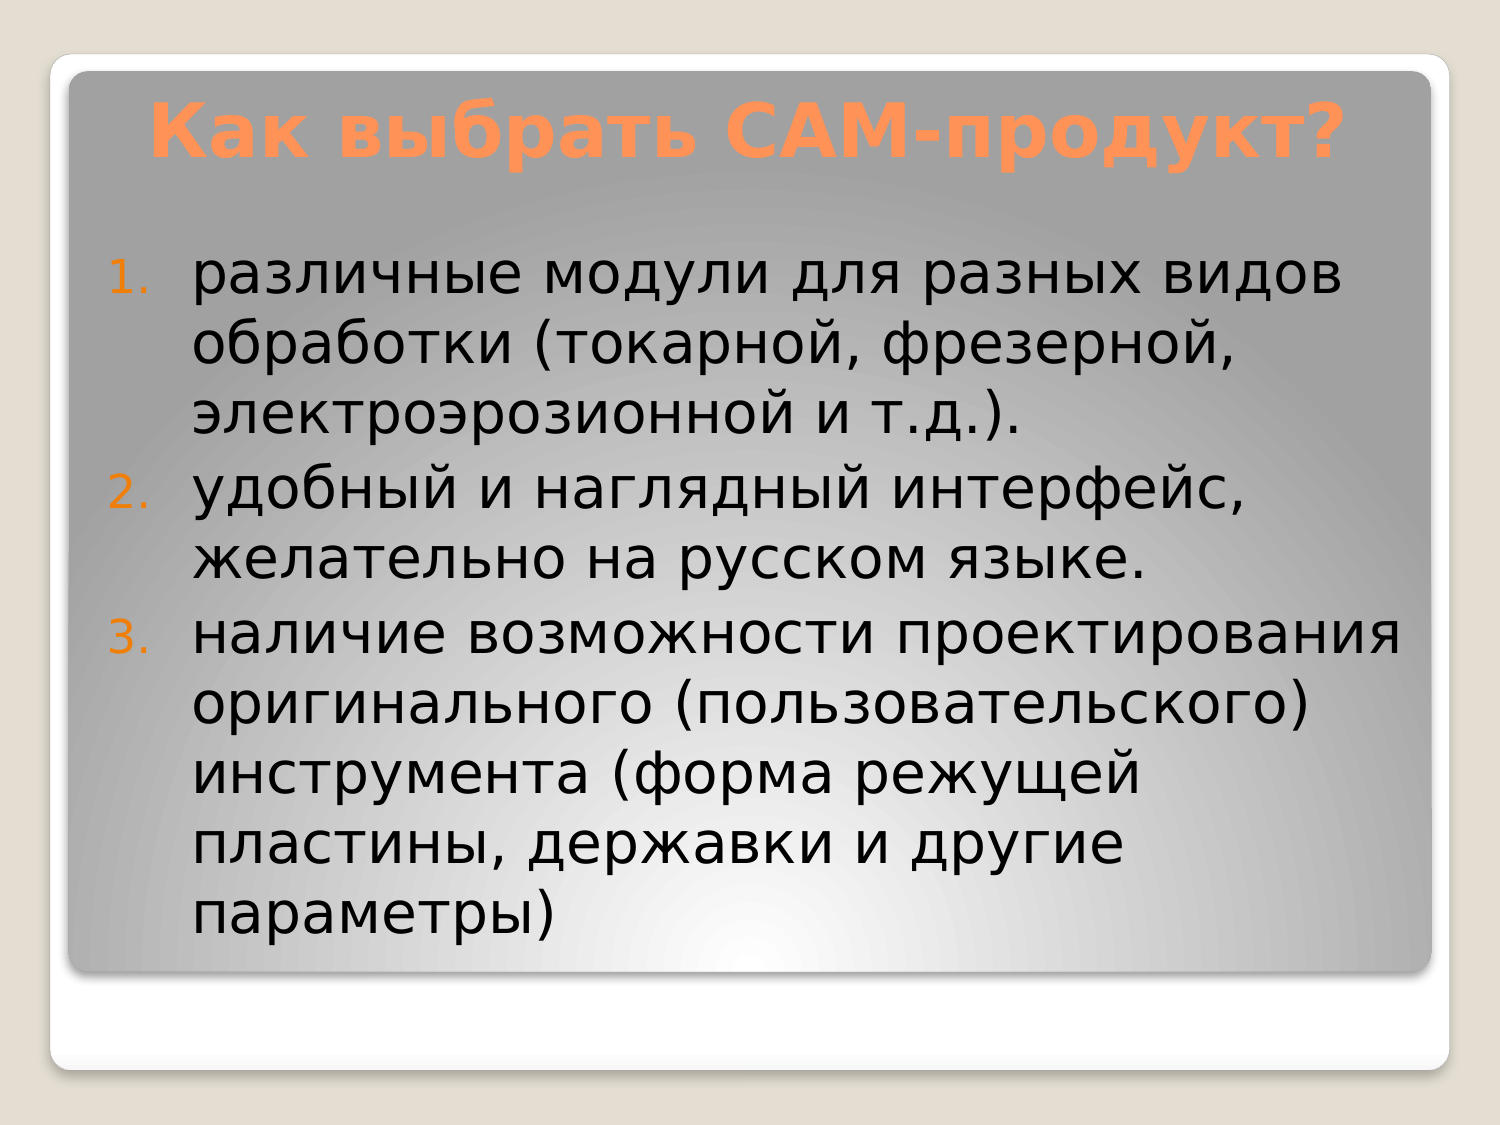

# Как выбрать САM-продукт?
различные модули для разных видов обработки (токарной, фрезерной, электроэрозионной и т.д.).
удобный и наглядный интерфейс, желательно на русском языке.
наличие возможности проектирования оригинального (пользовательского) инструмента (форма режущей пластины, державки и другие параметры)